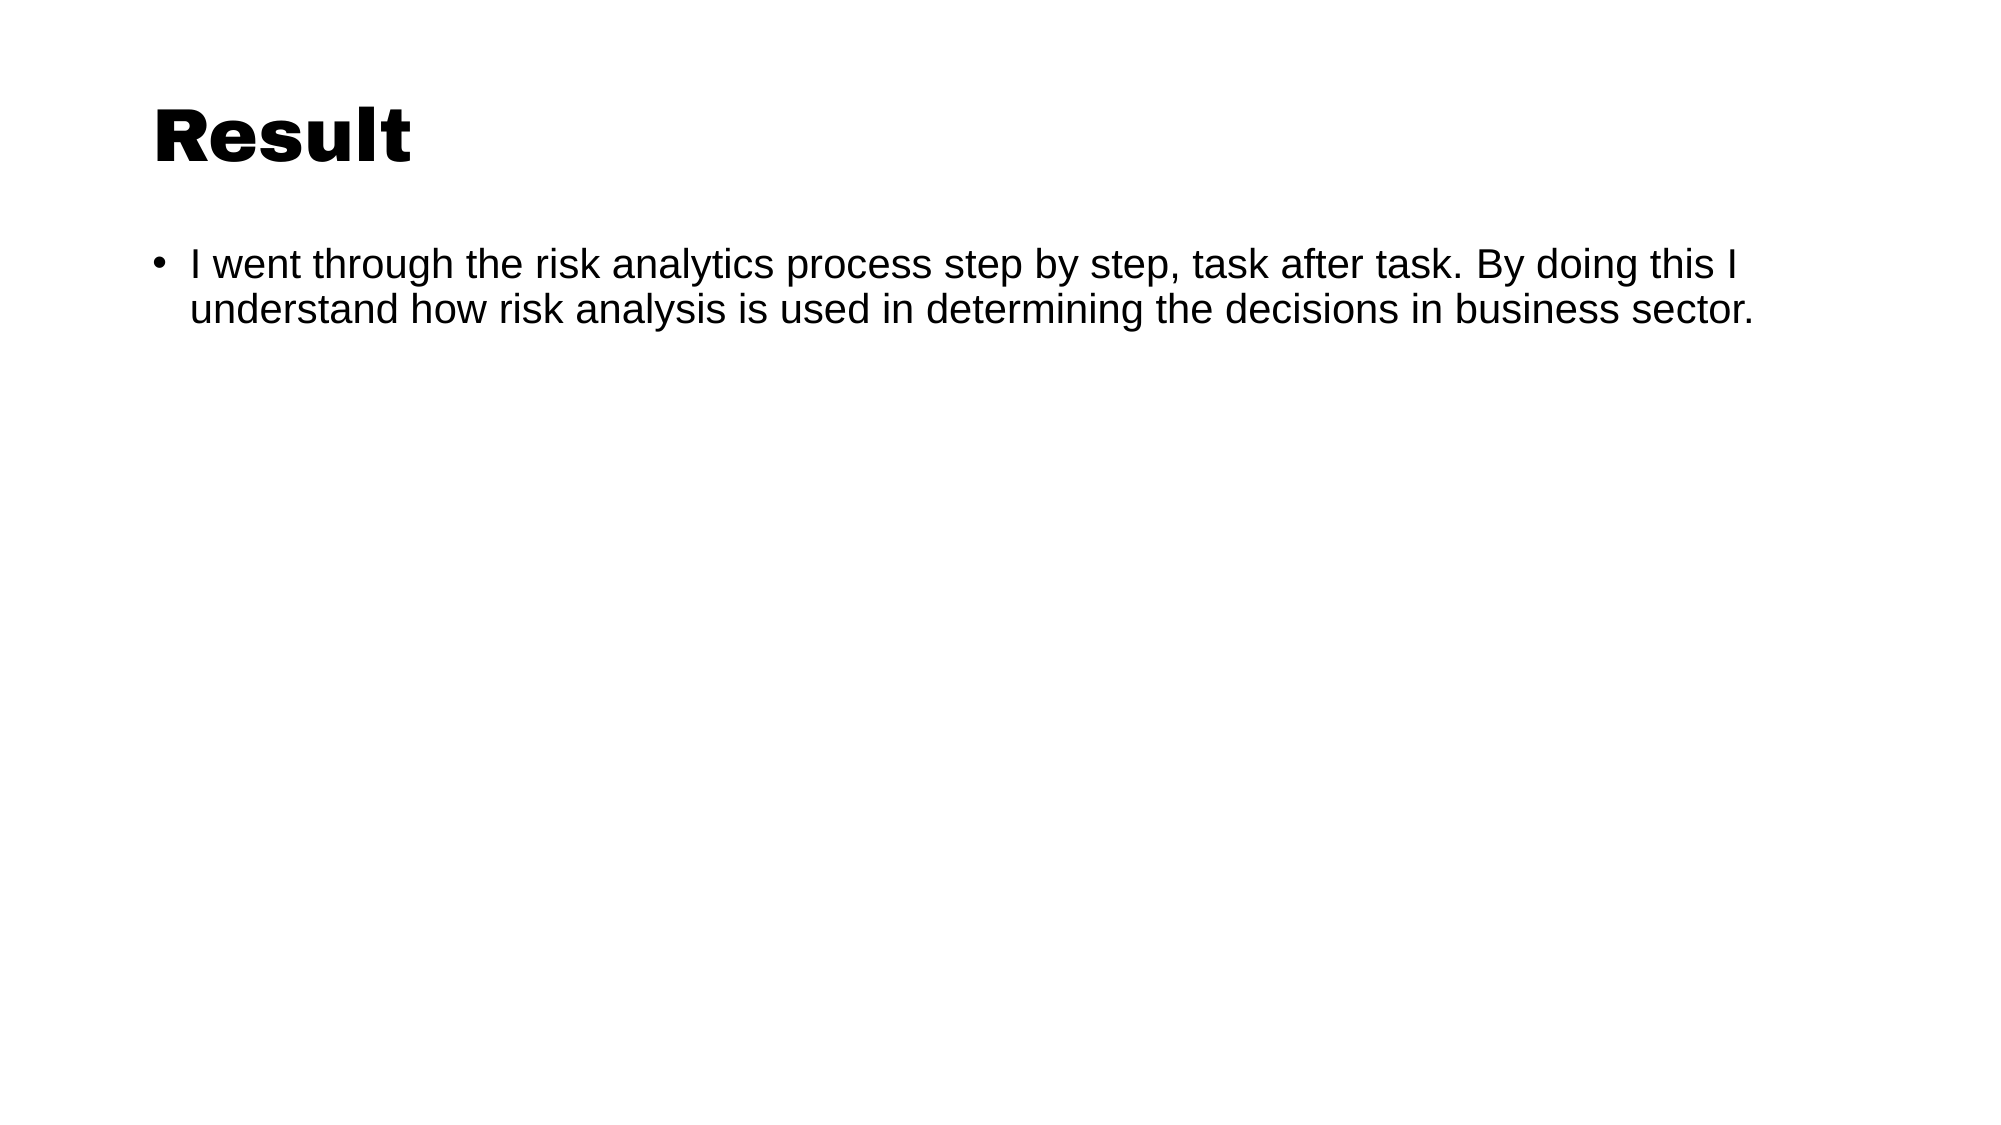

# Result
I went through the risk analytics process step by step, task after task. By doing this I understand how risk analysis is used in determining the decisions in business sector.